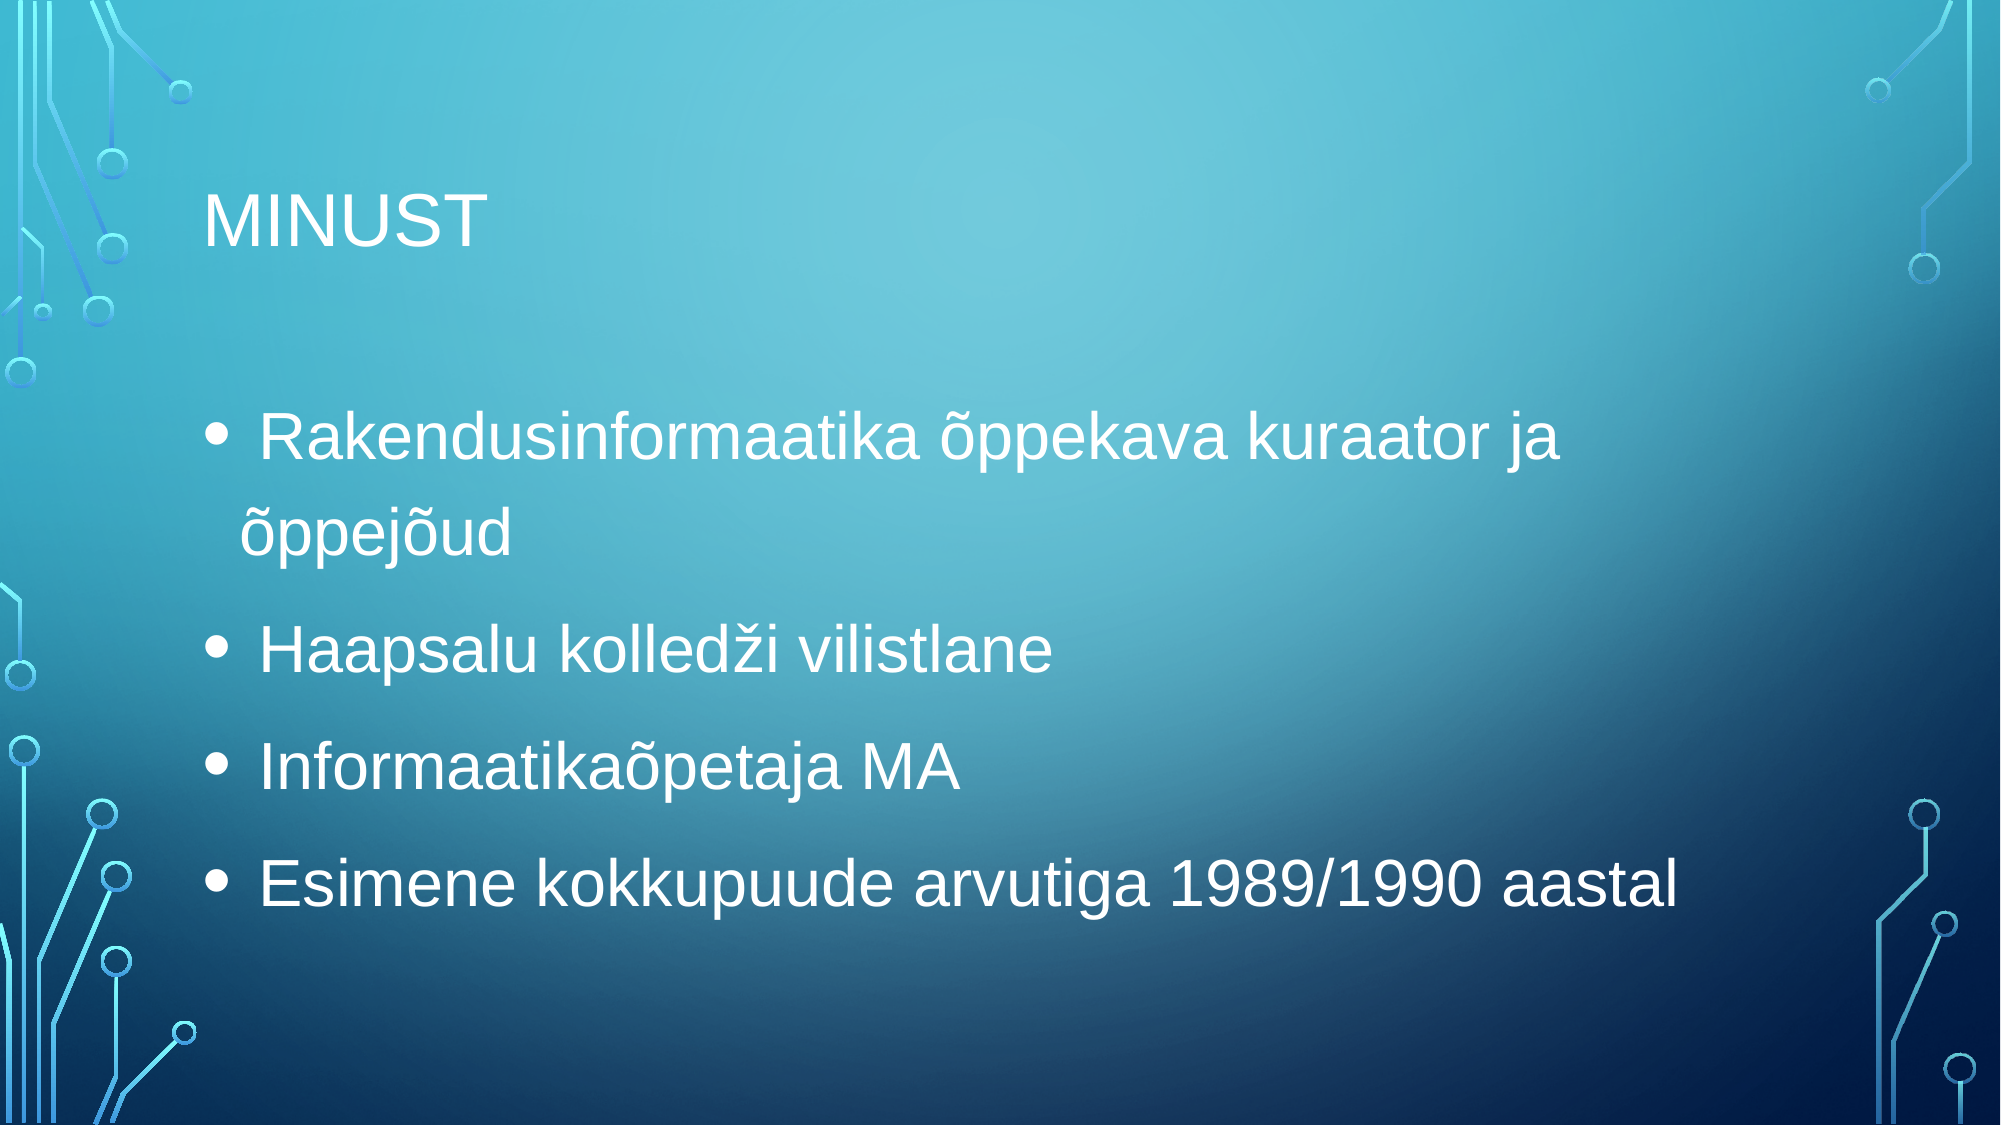

# Minust
 Rakendusinformaatika õppekava kuraator ja õppejõud
 Haapsalu kolledži vilistlane
 Informaatikaõpetaja MA
 Esimene kokkupuude arvutiga 1989/1990 aastal